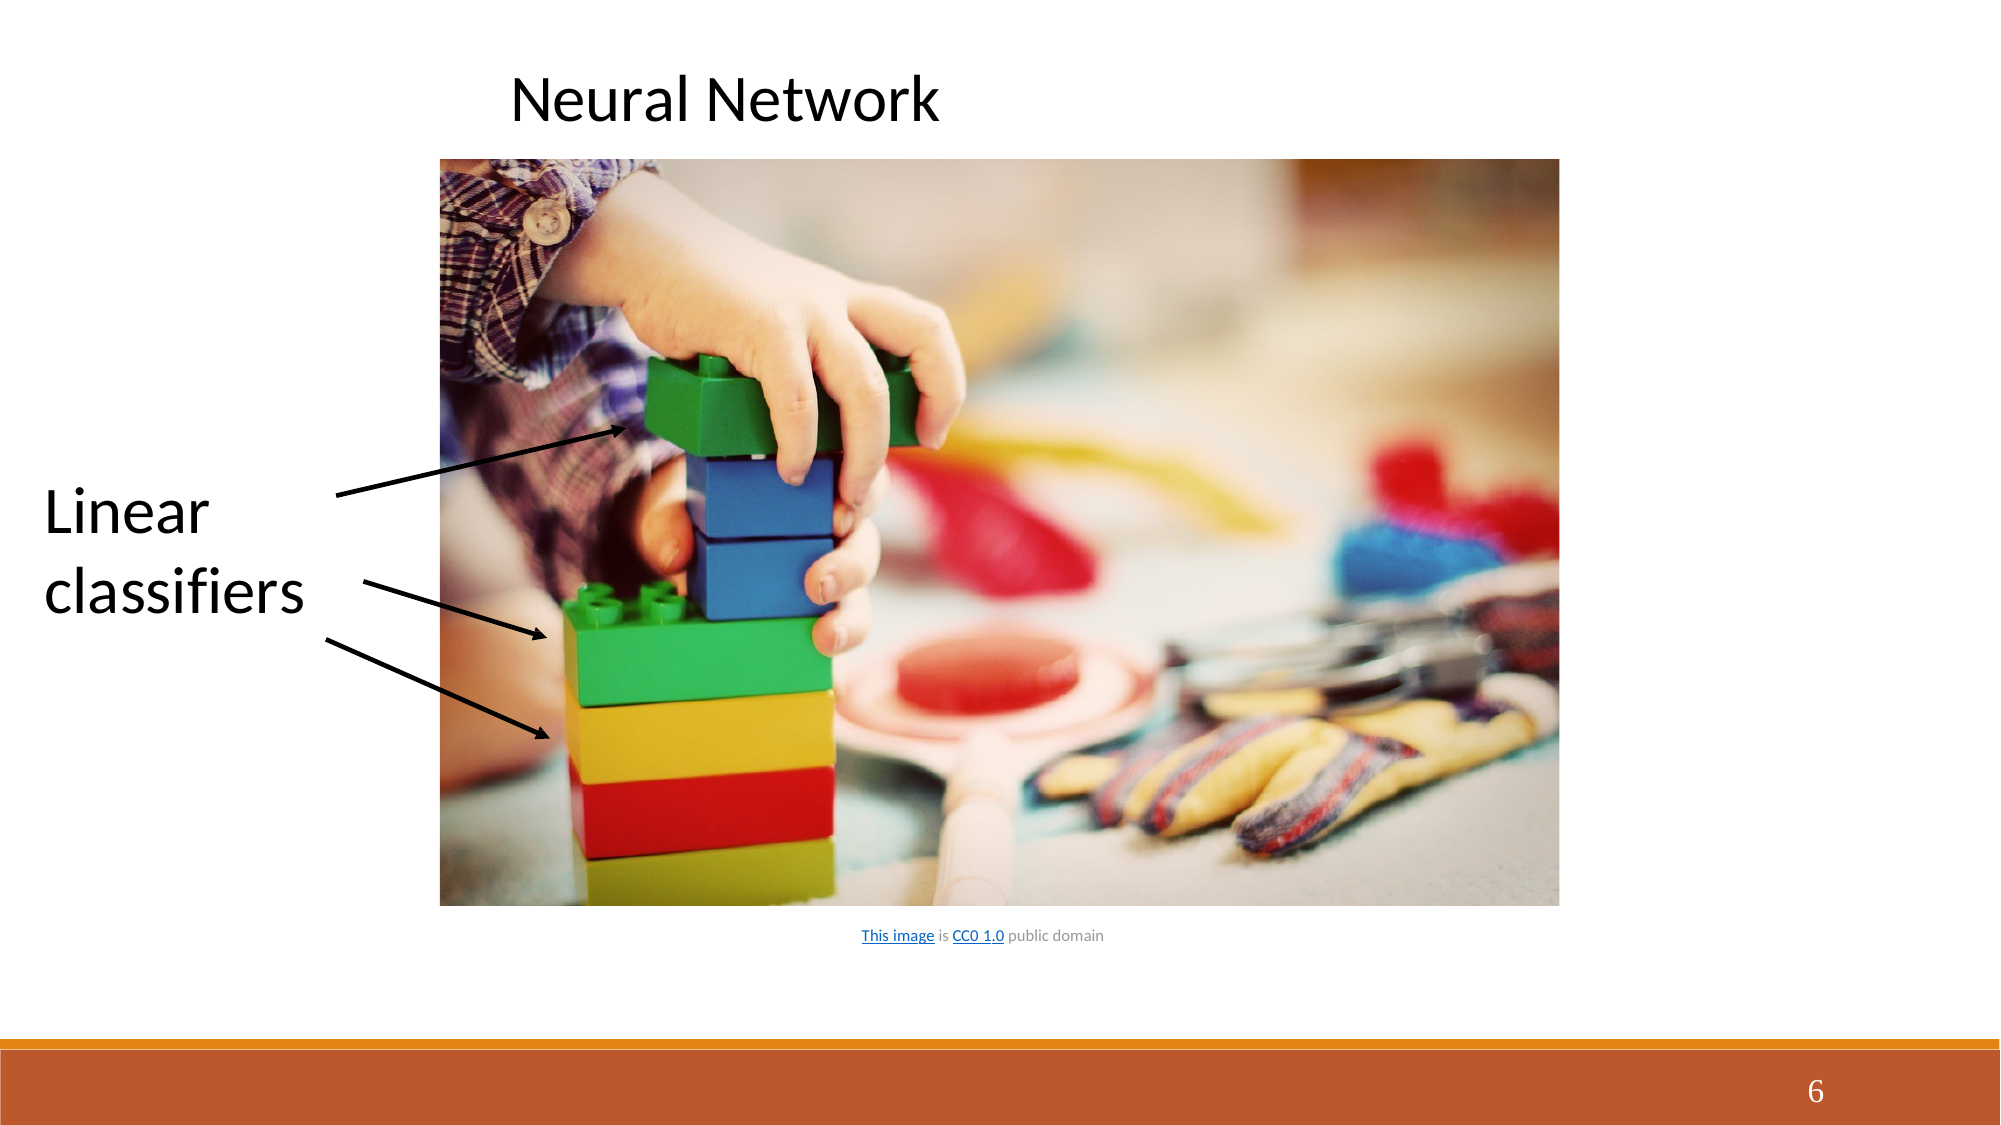

Neural Network

Linear classifiers

This image is CC0 1.0 public domain
6